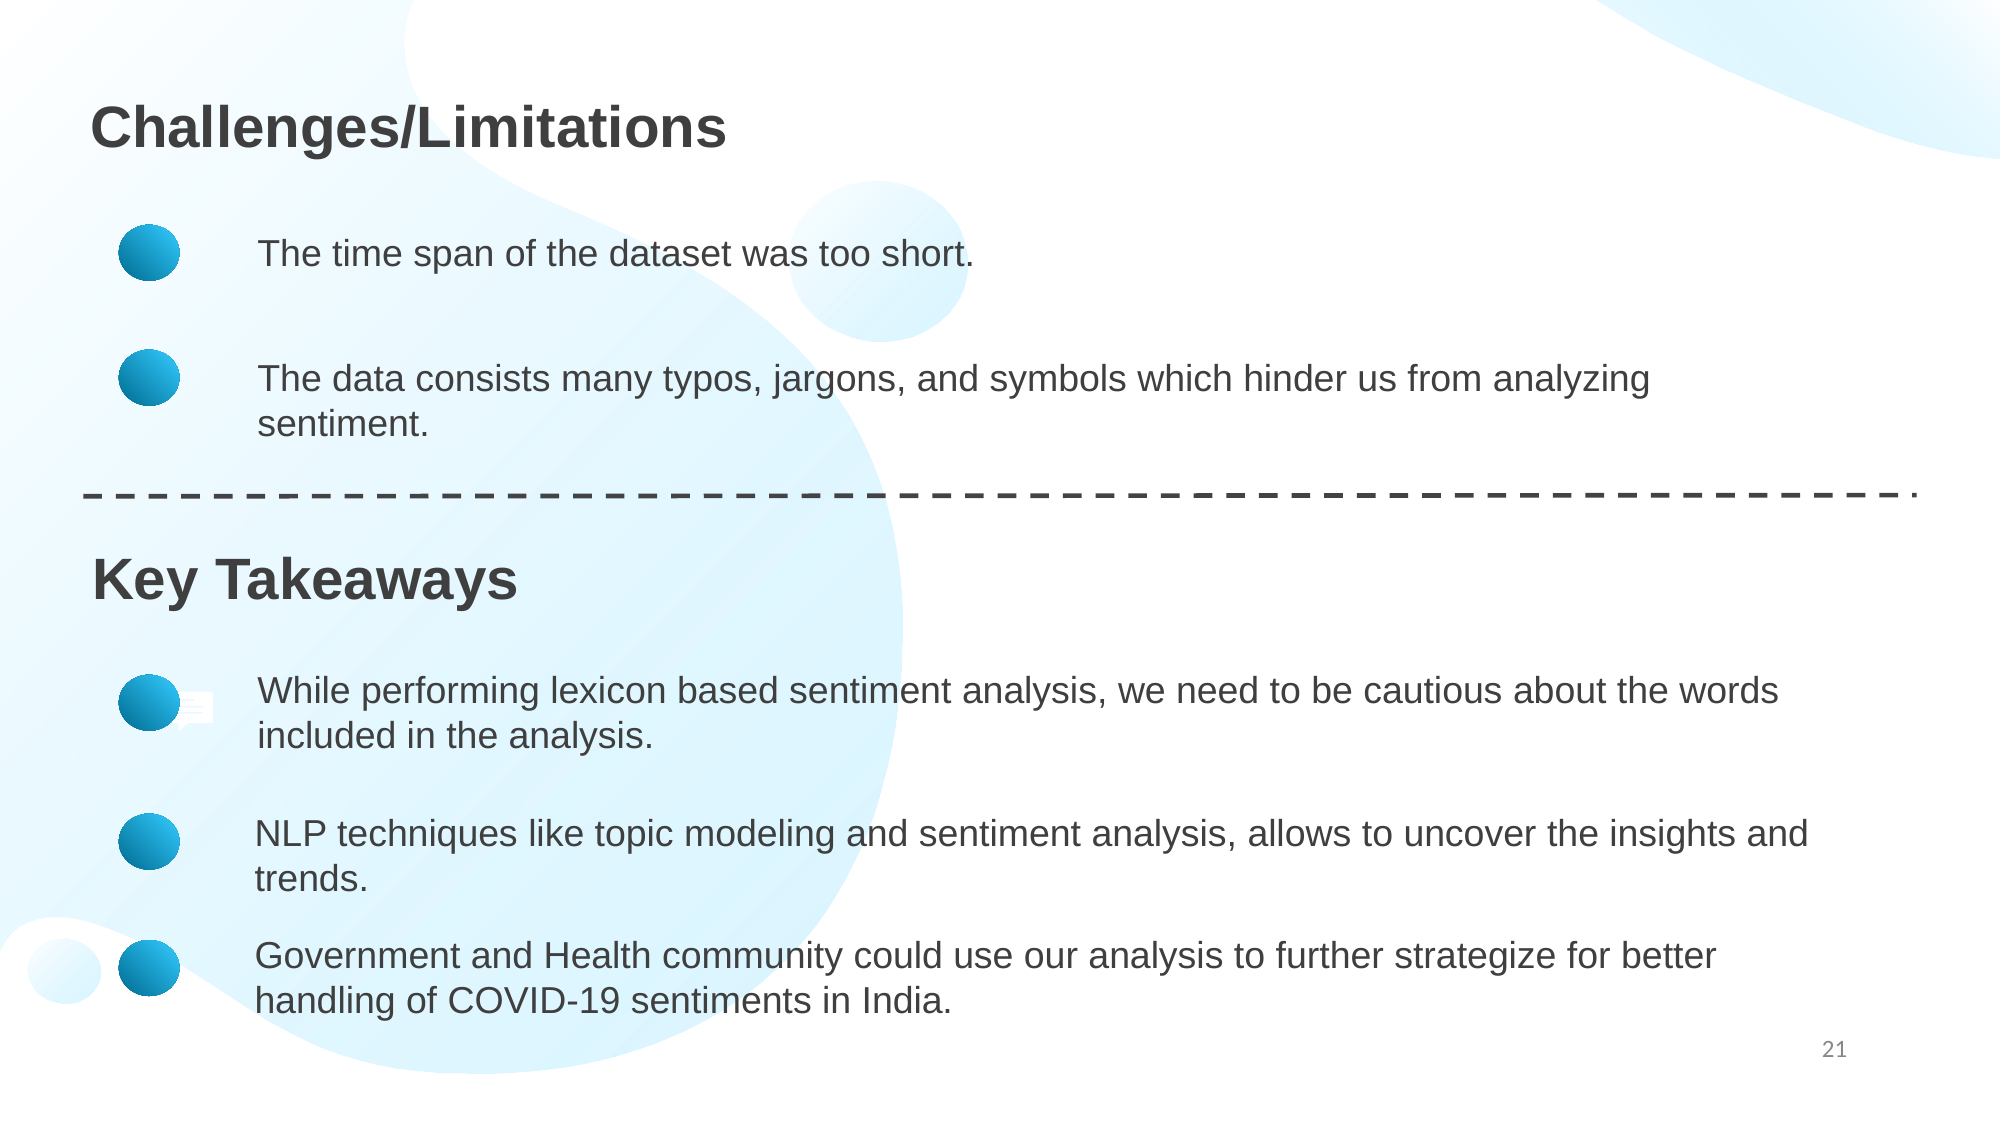

Challenges/Limitations

The time span of the dataset was too short.

The data consists many typos, jargons, and symbols which hinder us from analyzing sentiment.
Key Takeaways
While performing lexicon based sentiment analysis, we need to be cautious about the words included in the analysis.

NLP techniques like topic modeling and sentiment analysis, allows to uncover the insights and trends.

Government and Health community could use our analysis to further strategize for better handling of COVID-19 sentiments in India.

21